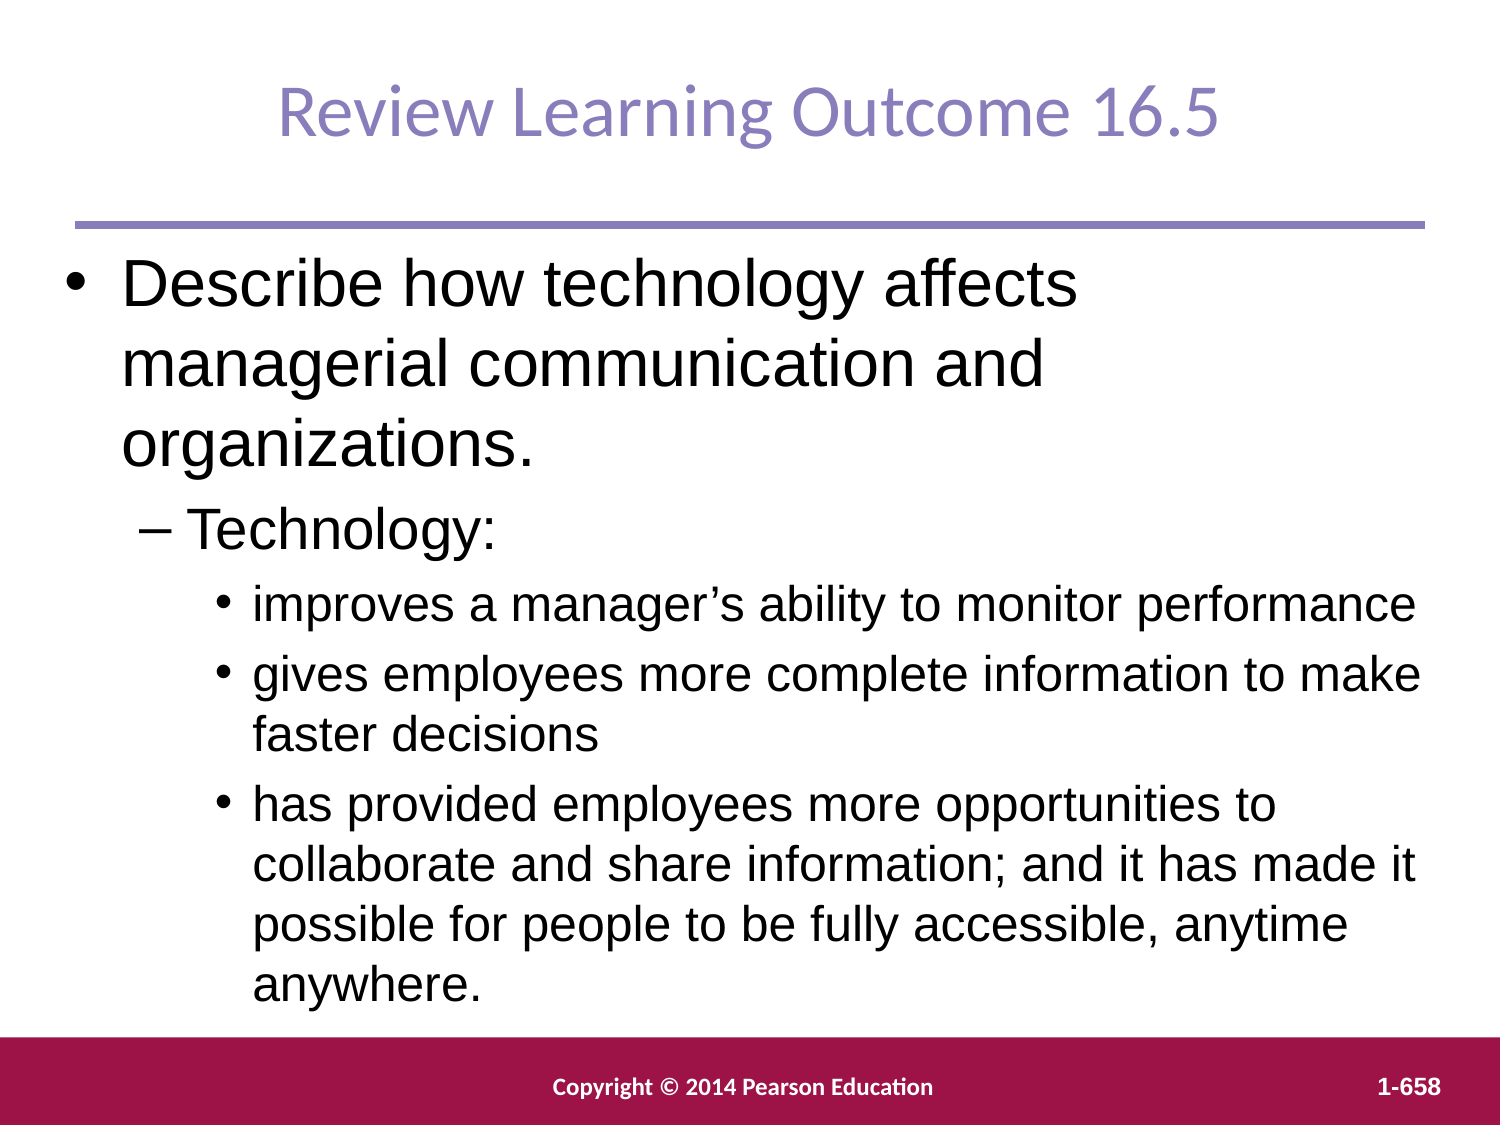

Review Learning Outcome 16.5
Describe how technology affects managerial communication and organizations.
Technology:
improves a manager’s ability to monitor performance
gives employees more complete information to make faster decisions
has provided employees more opportunities to collaborate and share information; and it has made it possible for people to be fully accessible, anytime anywhere.